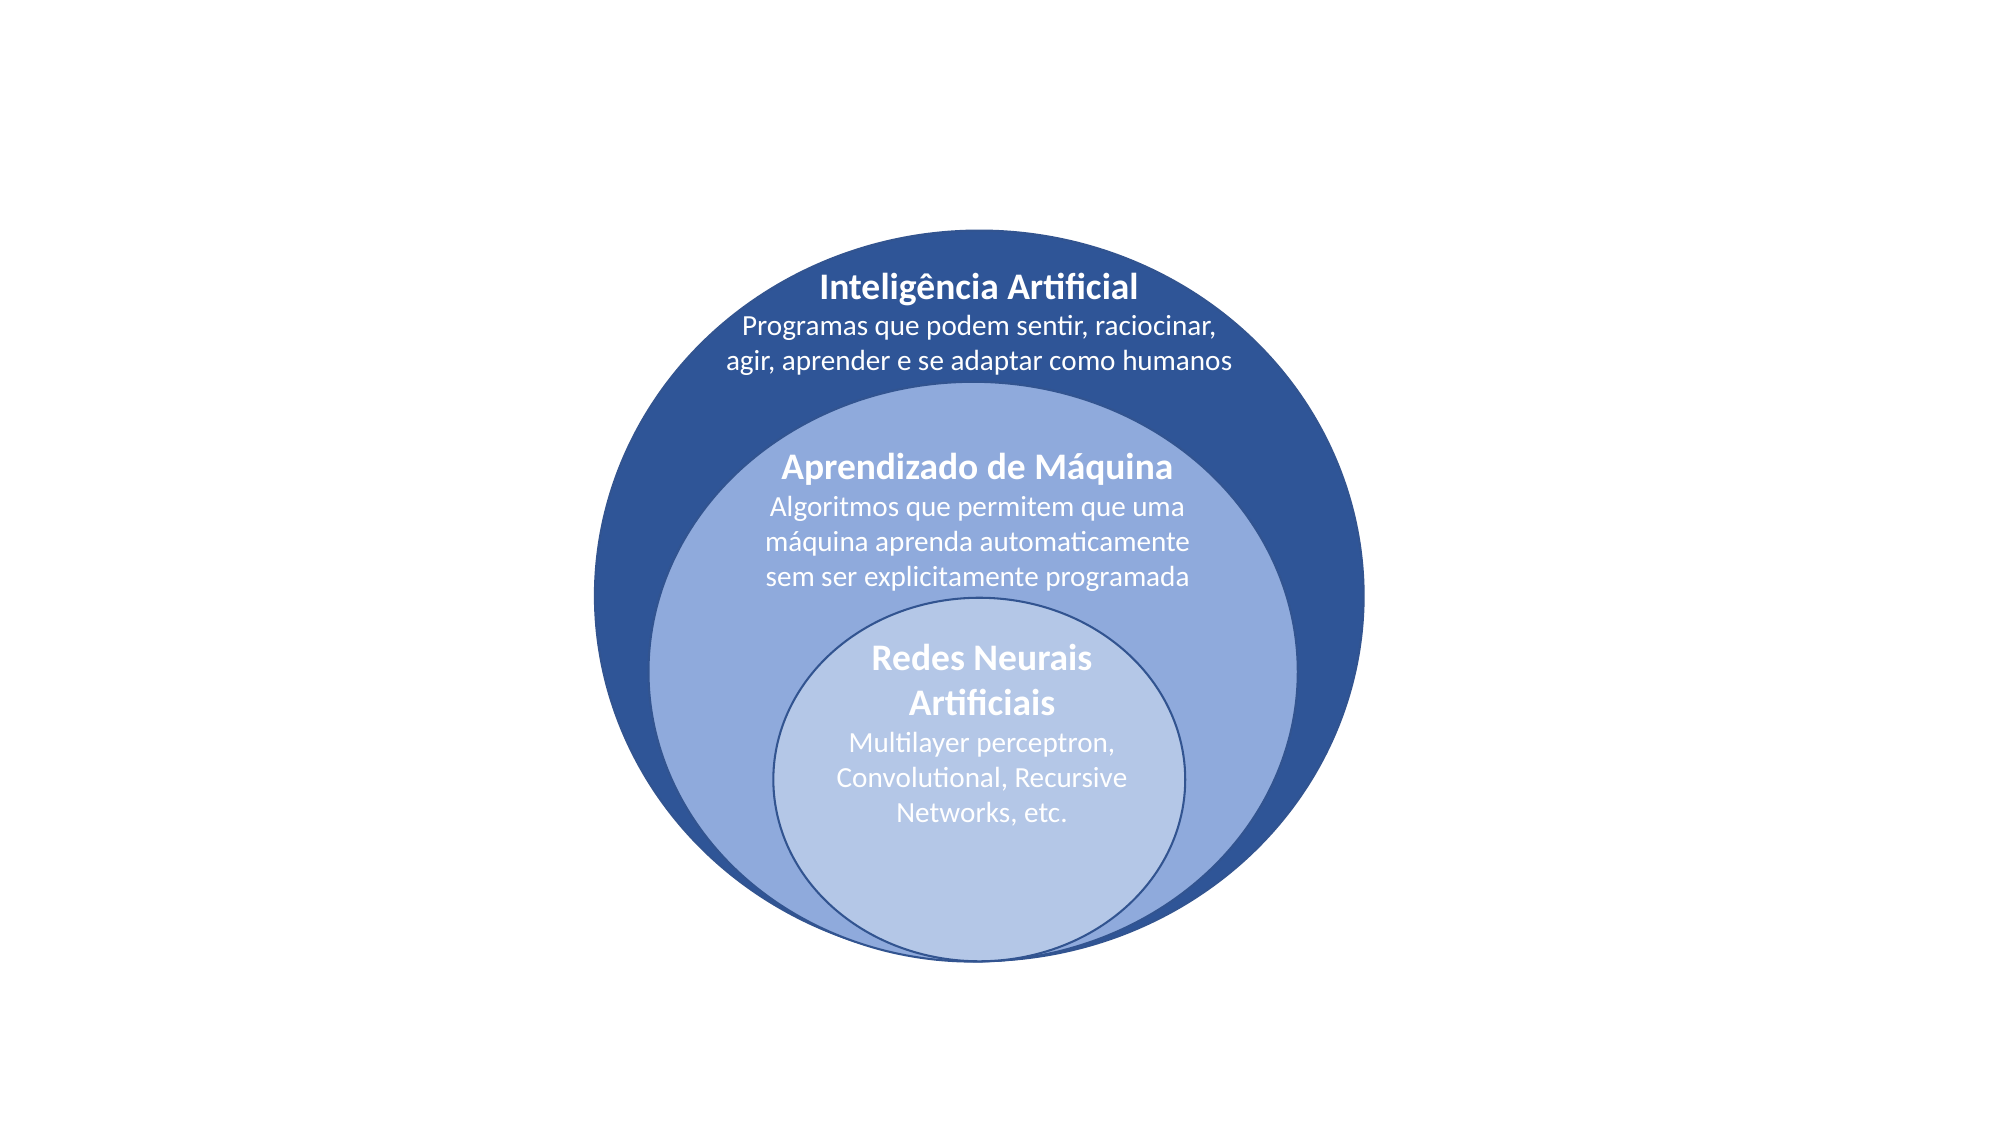

Inteligência Artificial
Programas que podem sentir, raciocinar, agir, aprender e se adaptar como humanos

Aprendizado de Máquina
Algoritmos que permitem que uma máquina aprenda automaticamente sem ser explicitamente programada

Redes Neurais Artificiais
Multilayer perceptron, Convolutional, Recursive Networks, etc.